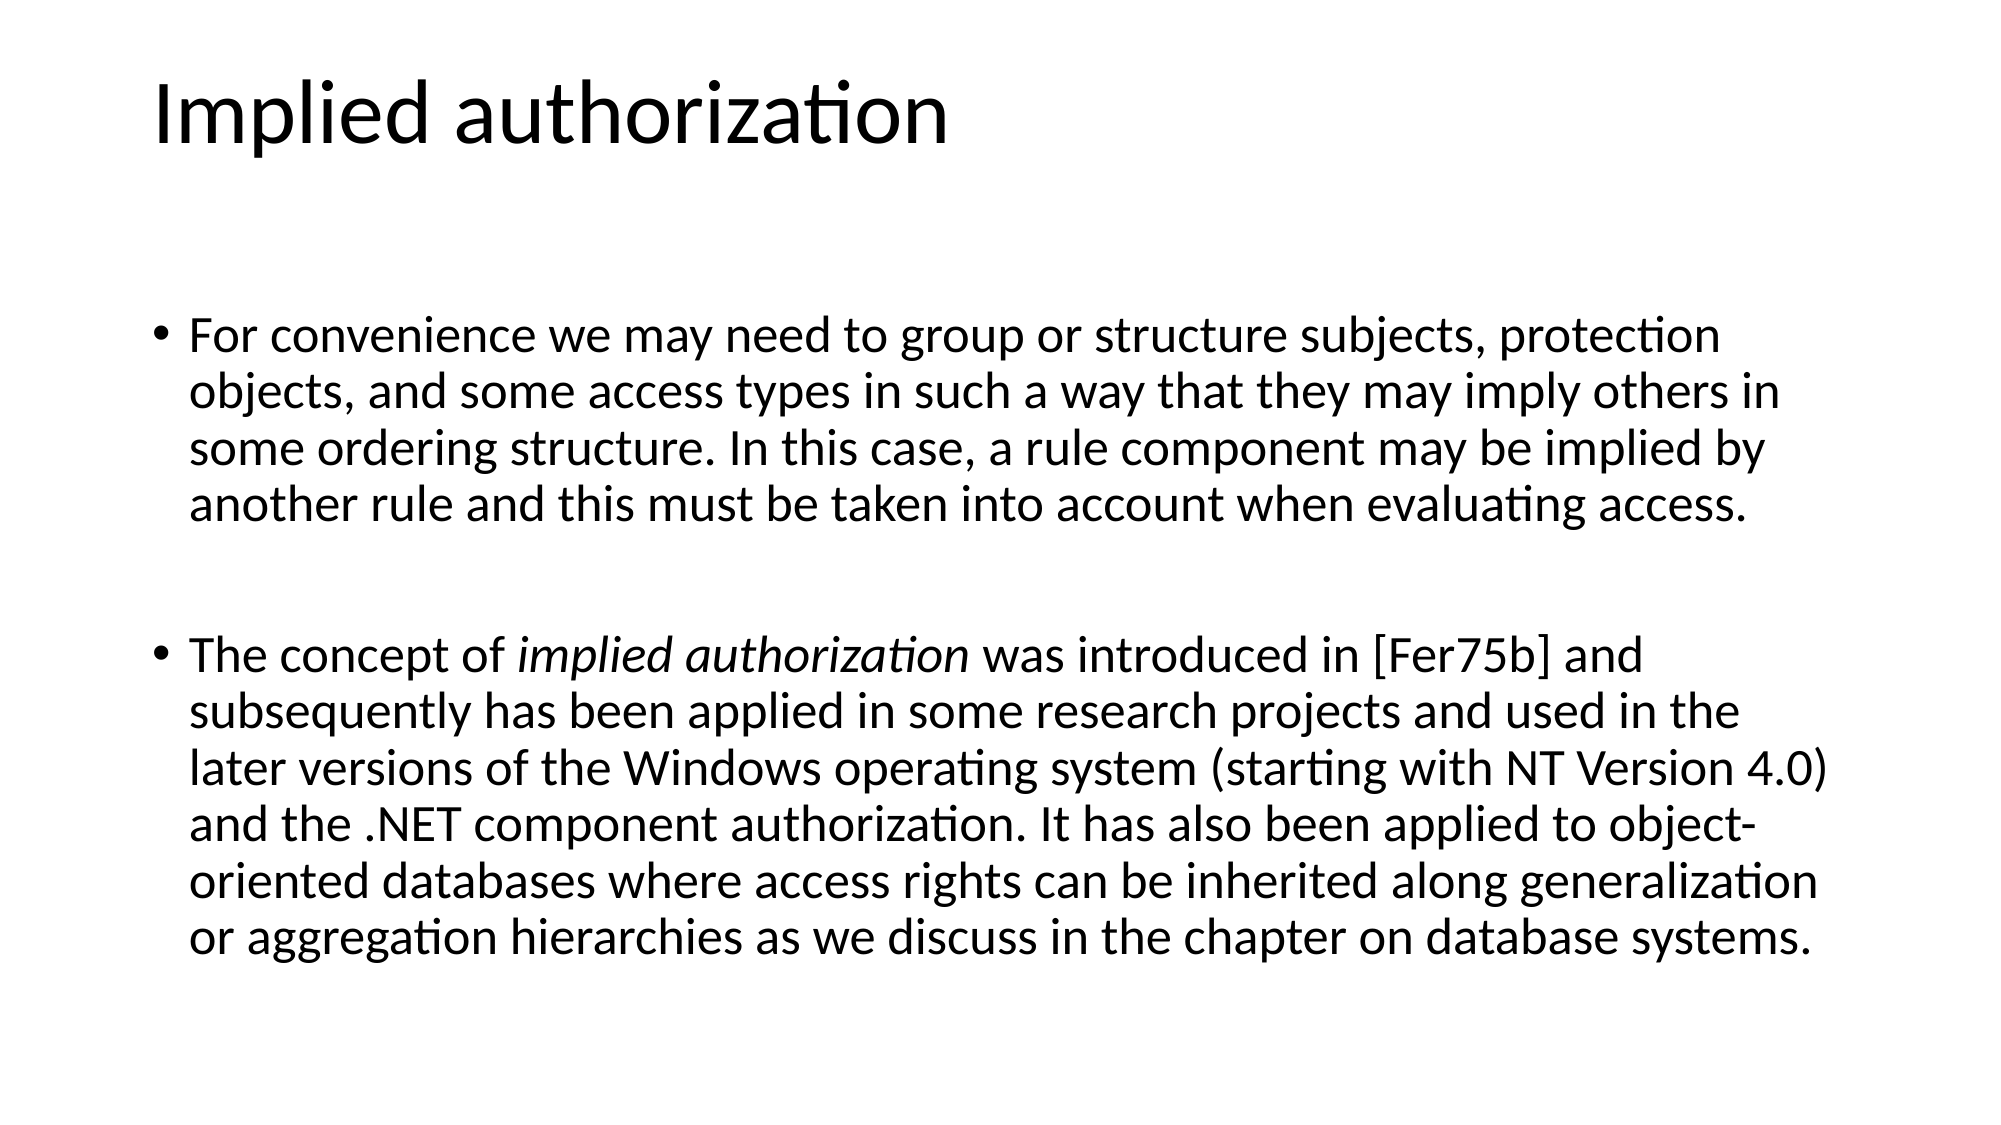

# Implied authorization
For convenience we may need to group or structure subjects, protection objects, and some access types in such a way that they may imply others in some ordering structure. In this case, a rule component may be implied by another rule and this must be taken into account when evaluating access.

The concept of implied authorization was introduced in [Fer75b] and subsequently has been applied in some research projects and used in the later versions of the Windows operating system (starting with NT Version 4.0) and the .NET component authorization. It has also been applied to object-oriented databases where access rights can be inherited along generalization or aggregation hierarchies as we discuss in the chapter on database systems.